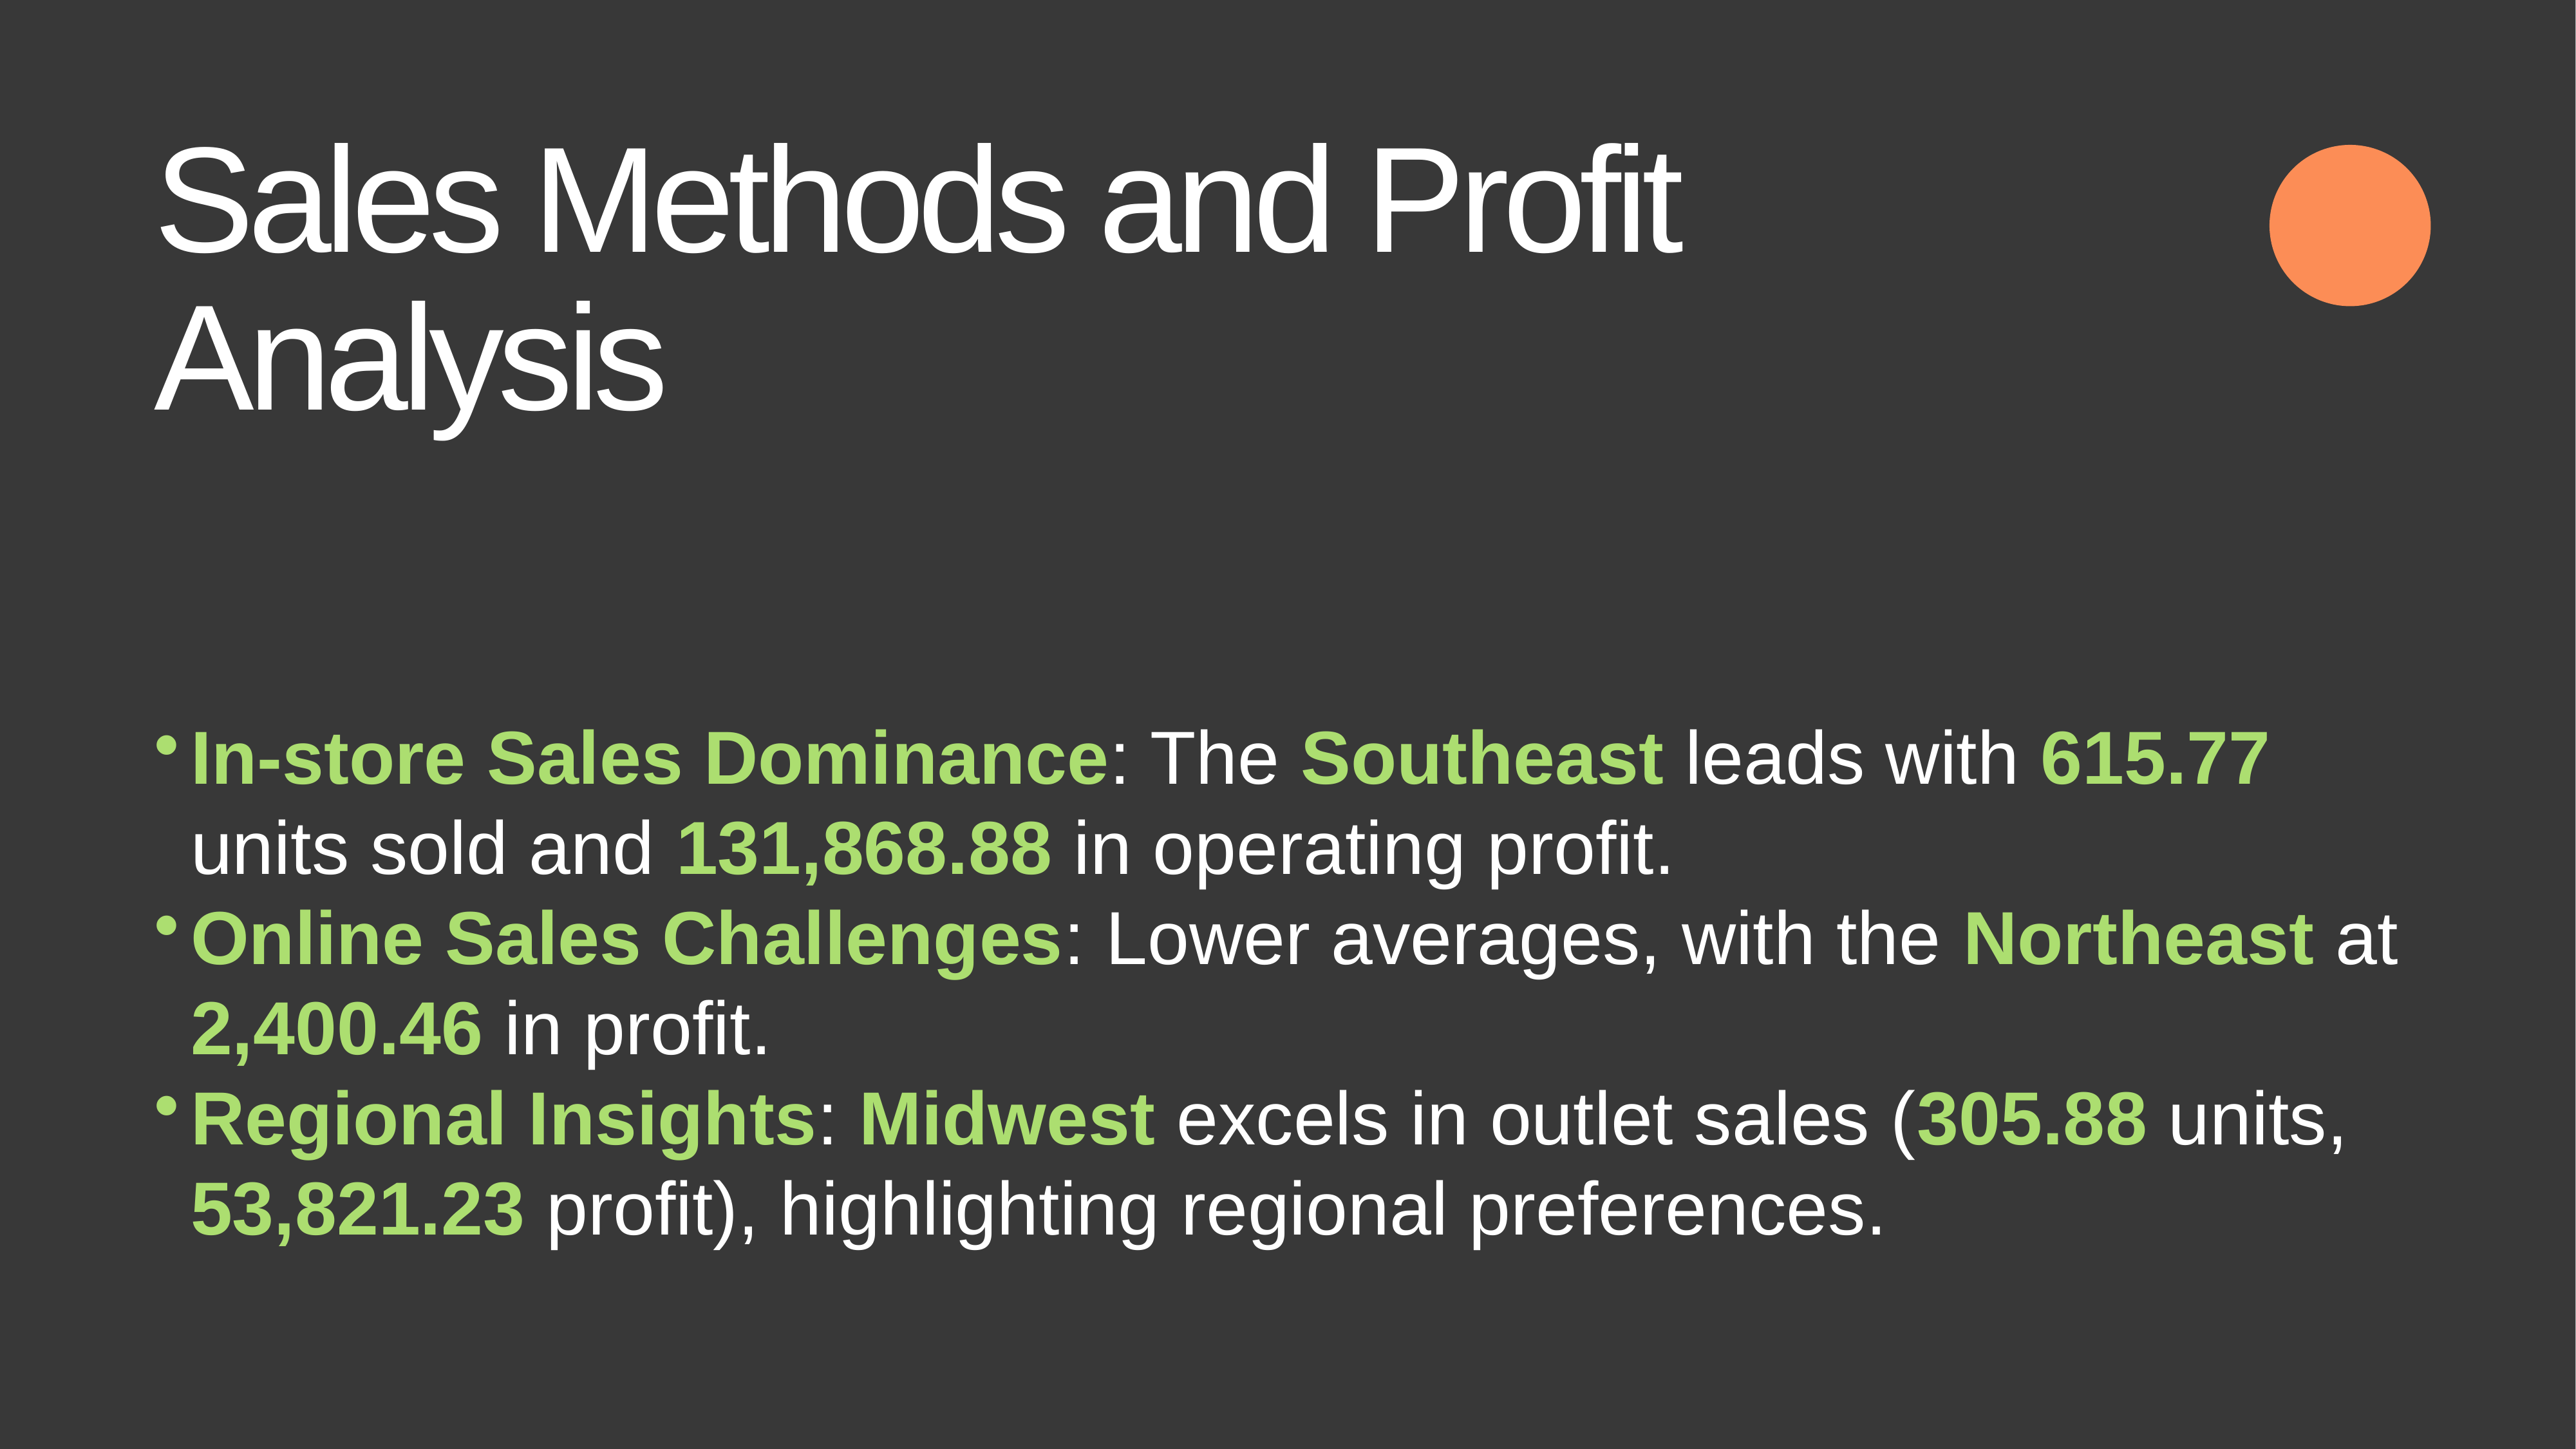

Sales Methods and Profit Analysis

In-store Sales Dominance: The Southeast leads with 615.77 units sold and 131,868.88 in operating profit.
Online Sales Challenges: Lower averages, with the Northeast at 2,400.46 in profit.
Regional Insights: Midwest excels in outlet sales (305.88 units, 53,821.23 profit), highlighting regional preferences.